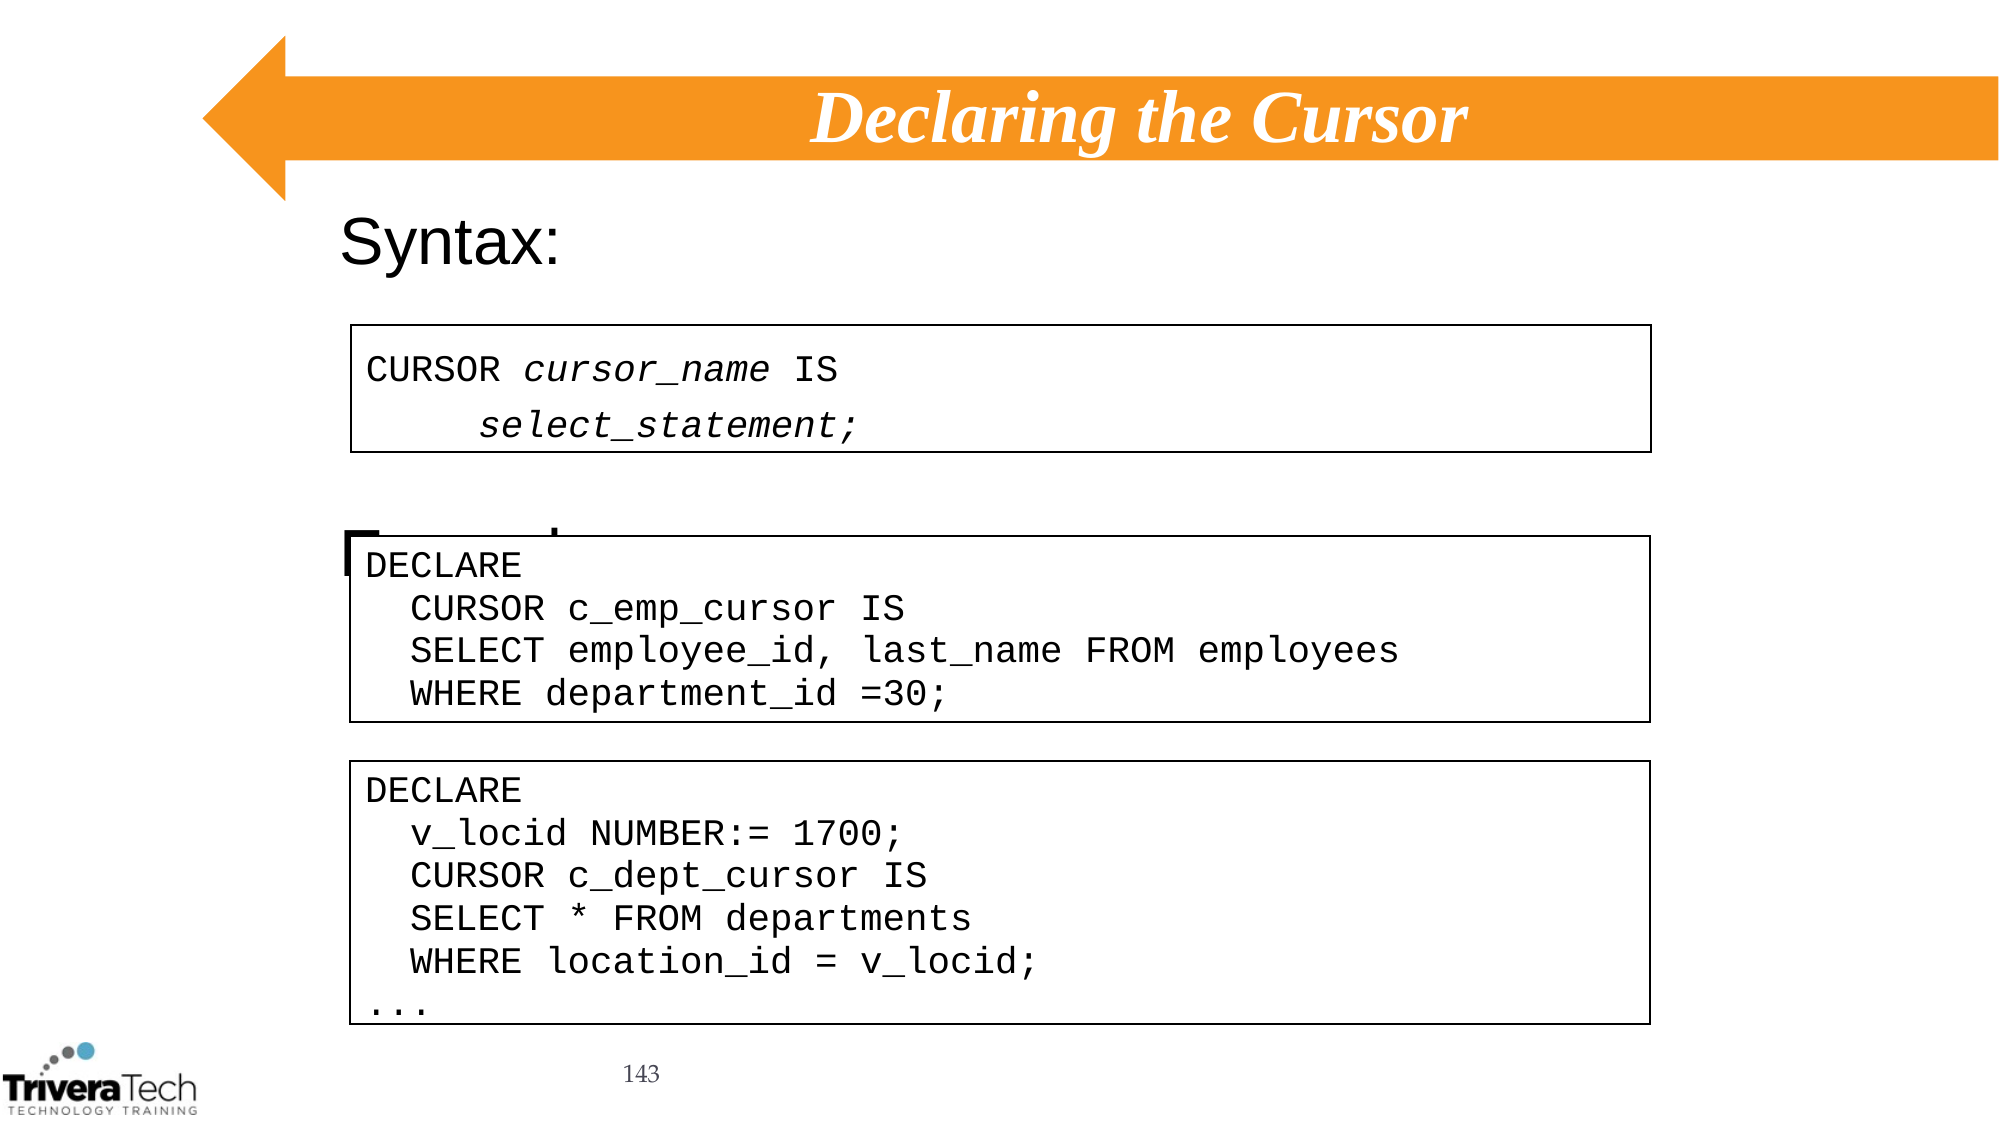

# Declaring the Cursor
Syntax:

Examples:
CURSOR cursor_name IS
     select_statement;
DECLARE
  CURSOR c_emp_cursor IS
  SELECT employee_id, last_name FROM employees
  WHERE department_id =30;
DECLARE
  v_locid NUMBER:= 1700;
  CURSOR c_dept_cursor IS
  SELECT * FROM departments
  WHERE location_id = v_locid;
...
143